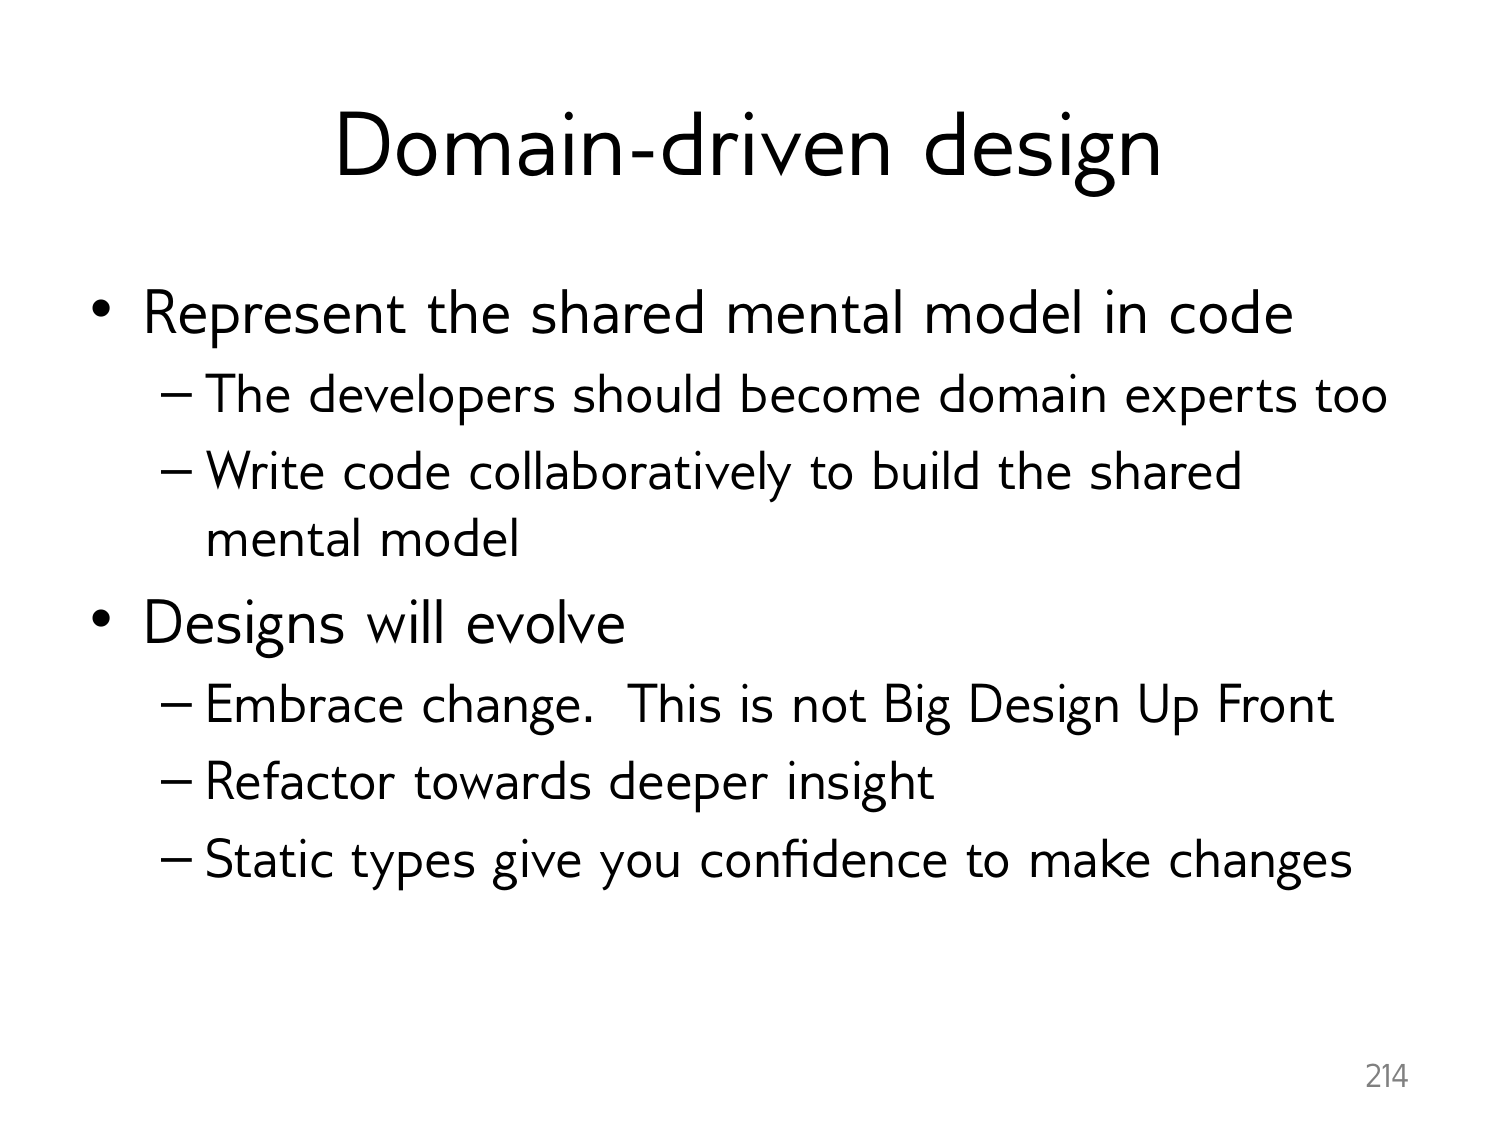

# Domain-driven design
Represent the shared mental model in code
The developers should become domain experts too
Write code collaboratively to build the shared mental model
Designs will evolve
Embrace change.  This is not Big Design Up Front
Refactor towards deeper insight
Static types give you confidence to make changes